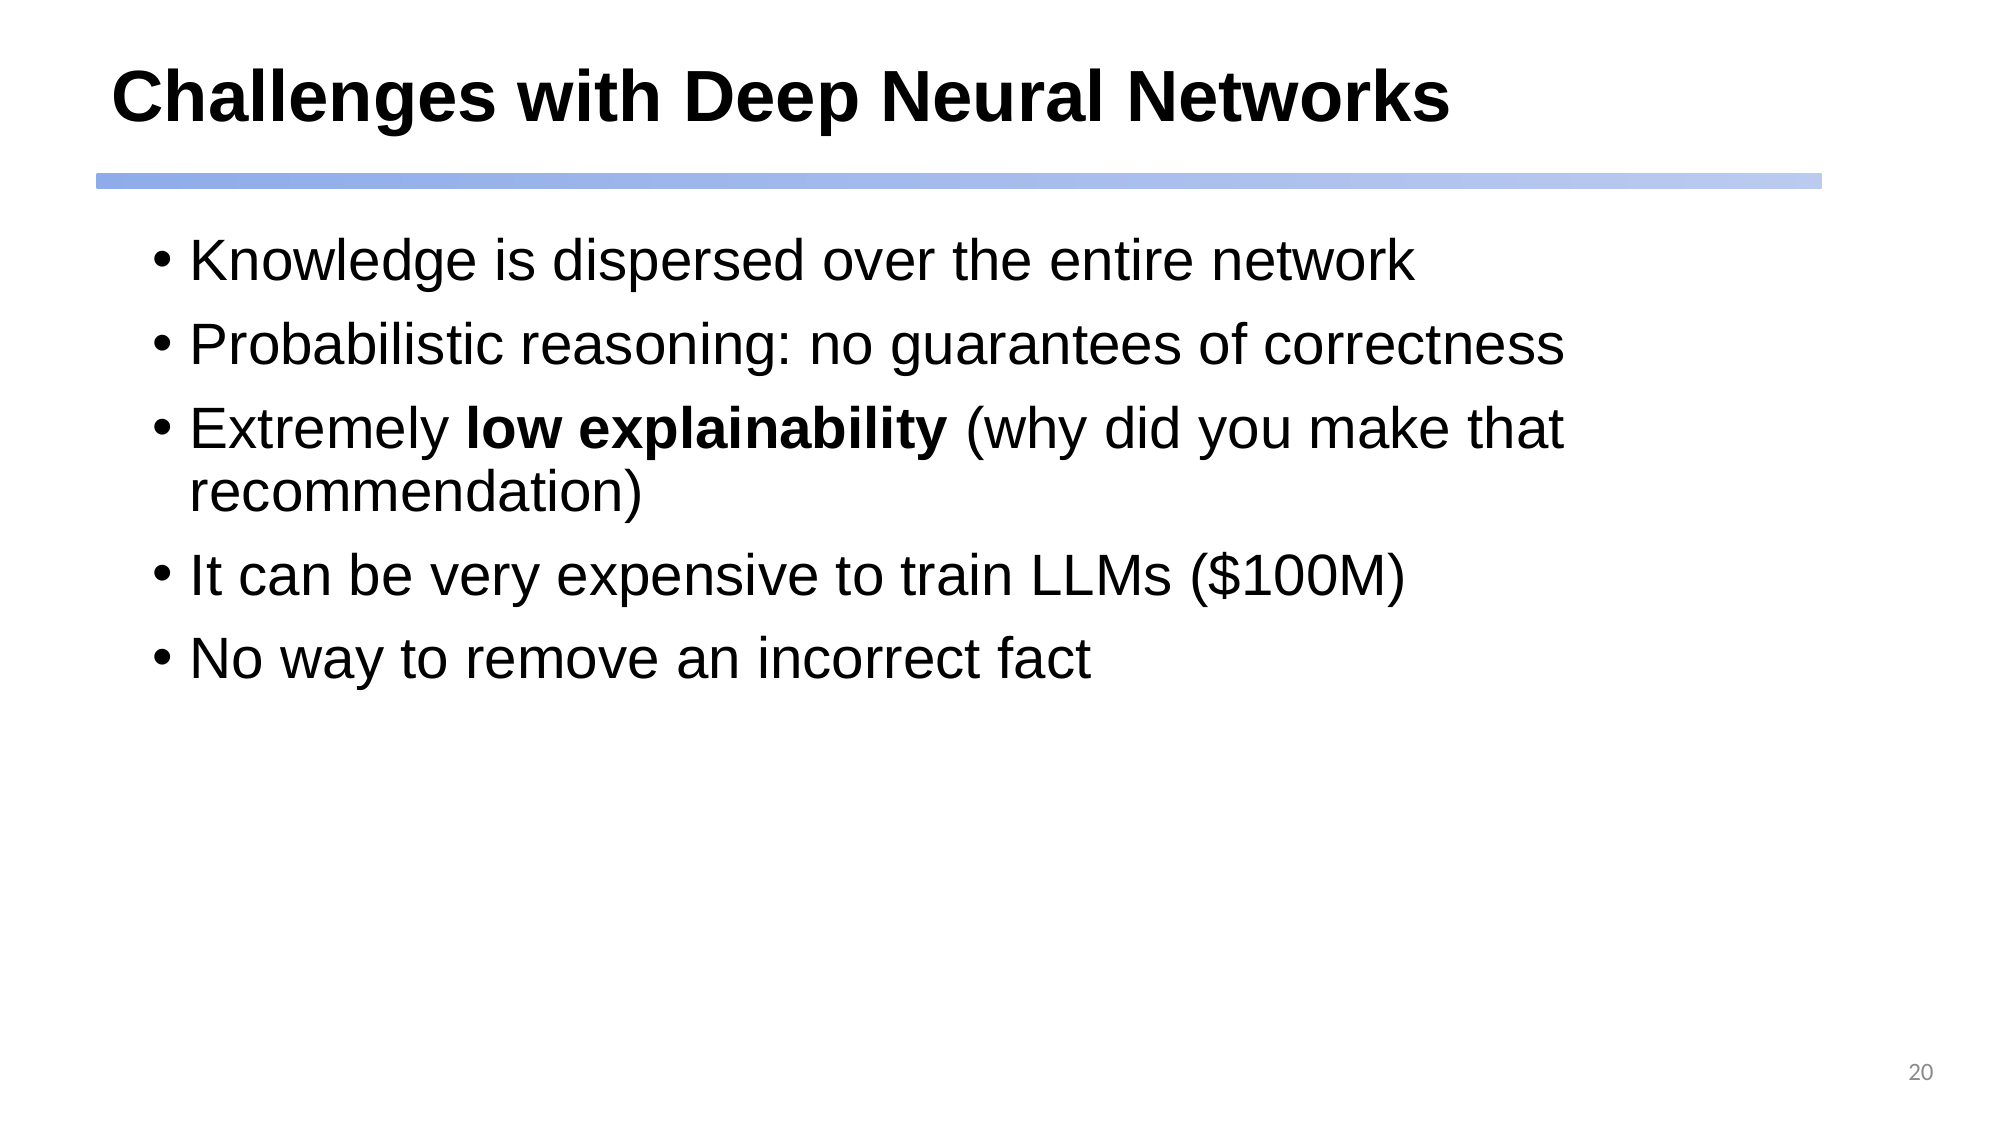

# Challenges with Deep Neural Networks
Knowledge is dispersed over the entire network
Probabilistic reasoning: no guarantees of correctness
Extremely low explainability (why did you make that recommendation)
It can be very expensive to train LLMs ($100M)
No way to remove an incorrect fact
20